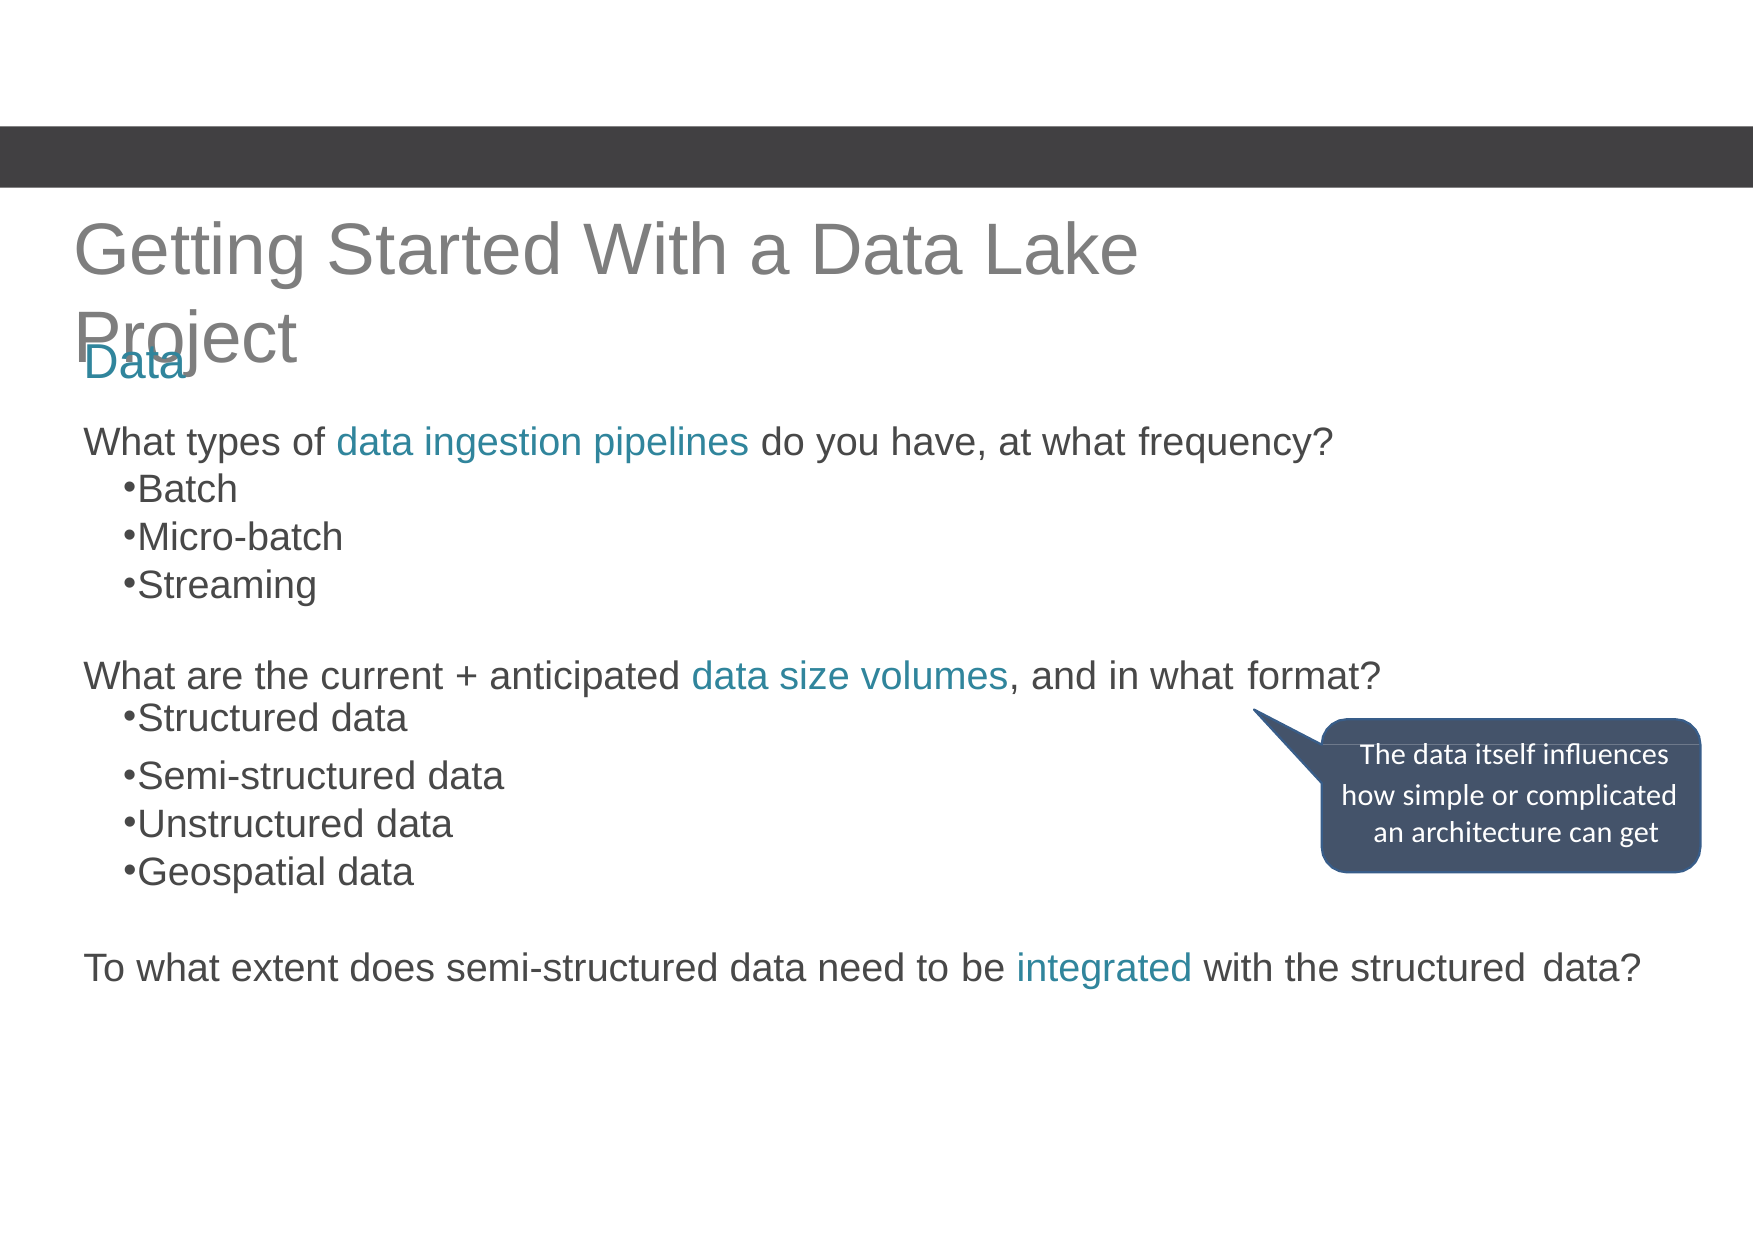

# Getting Started With a Data Lake Project
Data
What types of data ingestion pipelines do you have, at what frequency?
Batch
Micro-batch
Streaming

What are the current + anticipated data size volumes, and in what format?
Structured data
The data itself influences

Semi-structured data
Unstructured data
Geospatial data
how simple or complicated  an architecture can get
To what extent does semi-structured data need to be integrated with the structured data?